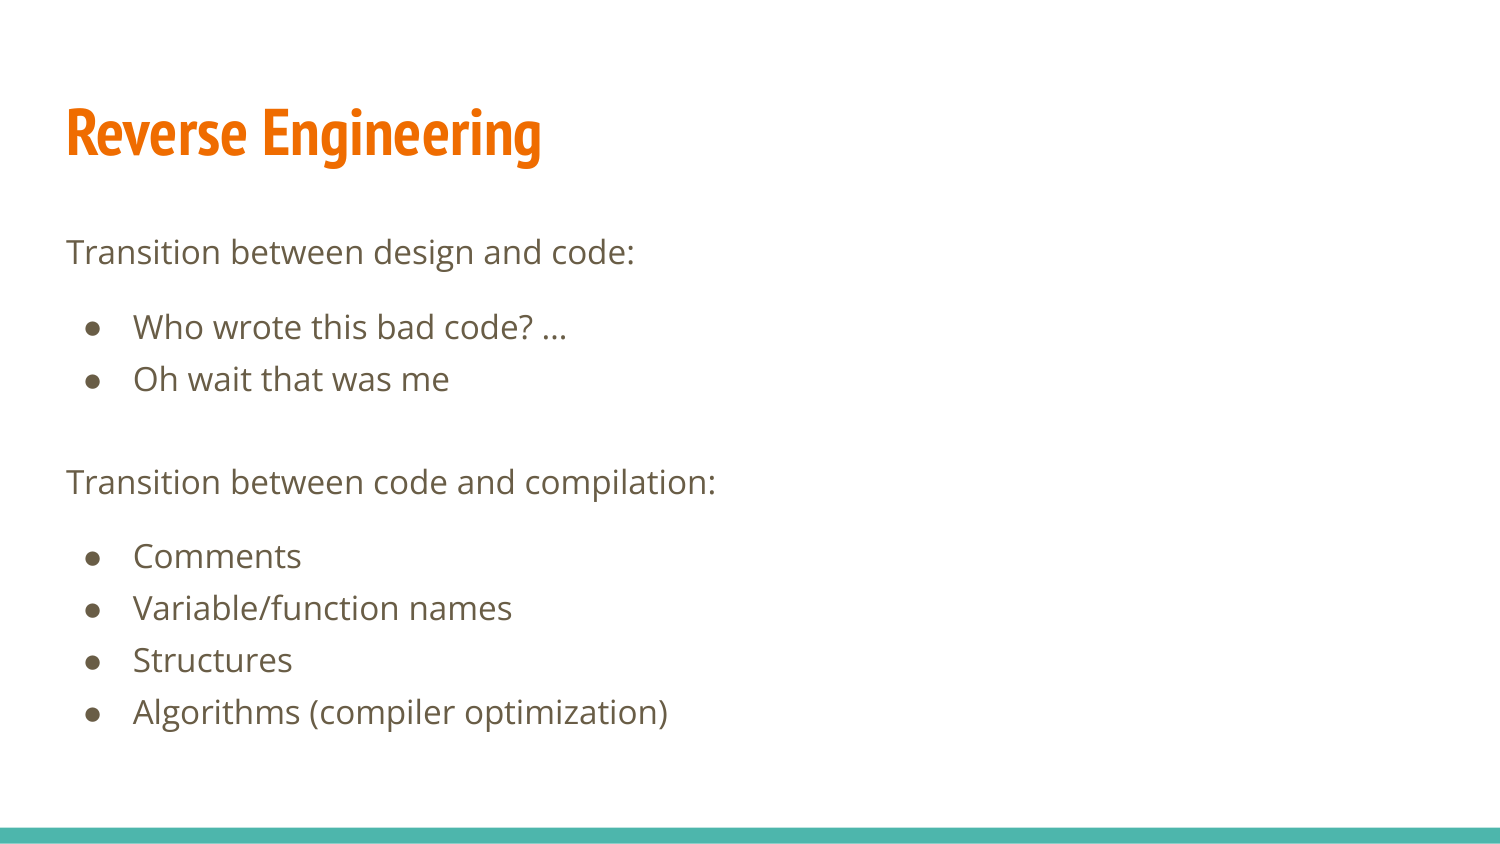

# Reverse Engineering
Transition between design and code:
Who wrote this bad code? …
Oh wait that was me

Transition between code and compilation:
Comments
Variable/function names
Structures
Algorithms (compiler optimization)